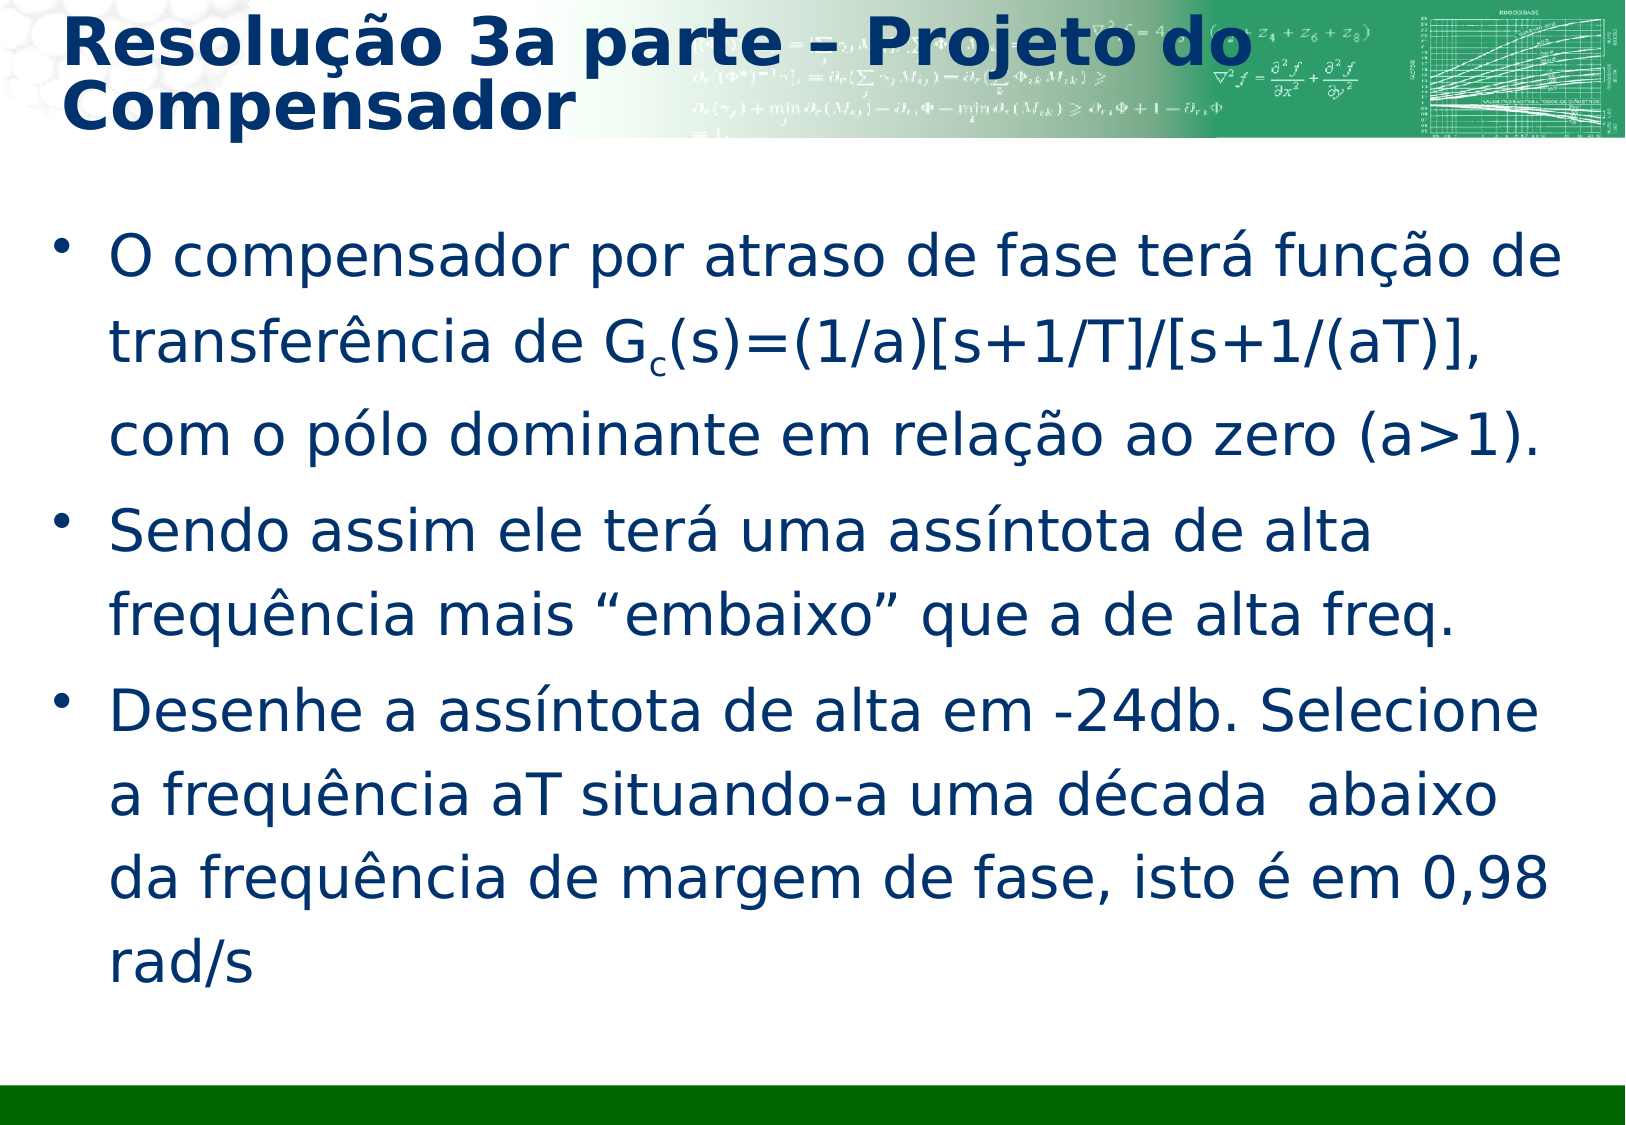

# Resolução 3a parte – Projeto do Compensador
O compensador por atraso de fase terá função de transferência de Gc(s)=(1/a)[s+1/T]/[s+1/(aT)], com o pólo dominante em relação ao zero (a>1).
Sendo assim ele terá uma assíntota de alta frequência mais “embaixo” que a de alta freq.
Desenhe a assíntota de alta em -24db. Selecione a frequência aT situando-a uma década  abaixo da frequência de margem de fase, isto é em 0,98 rad/s